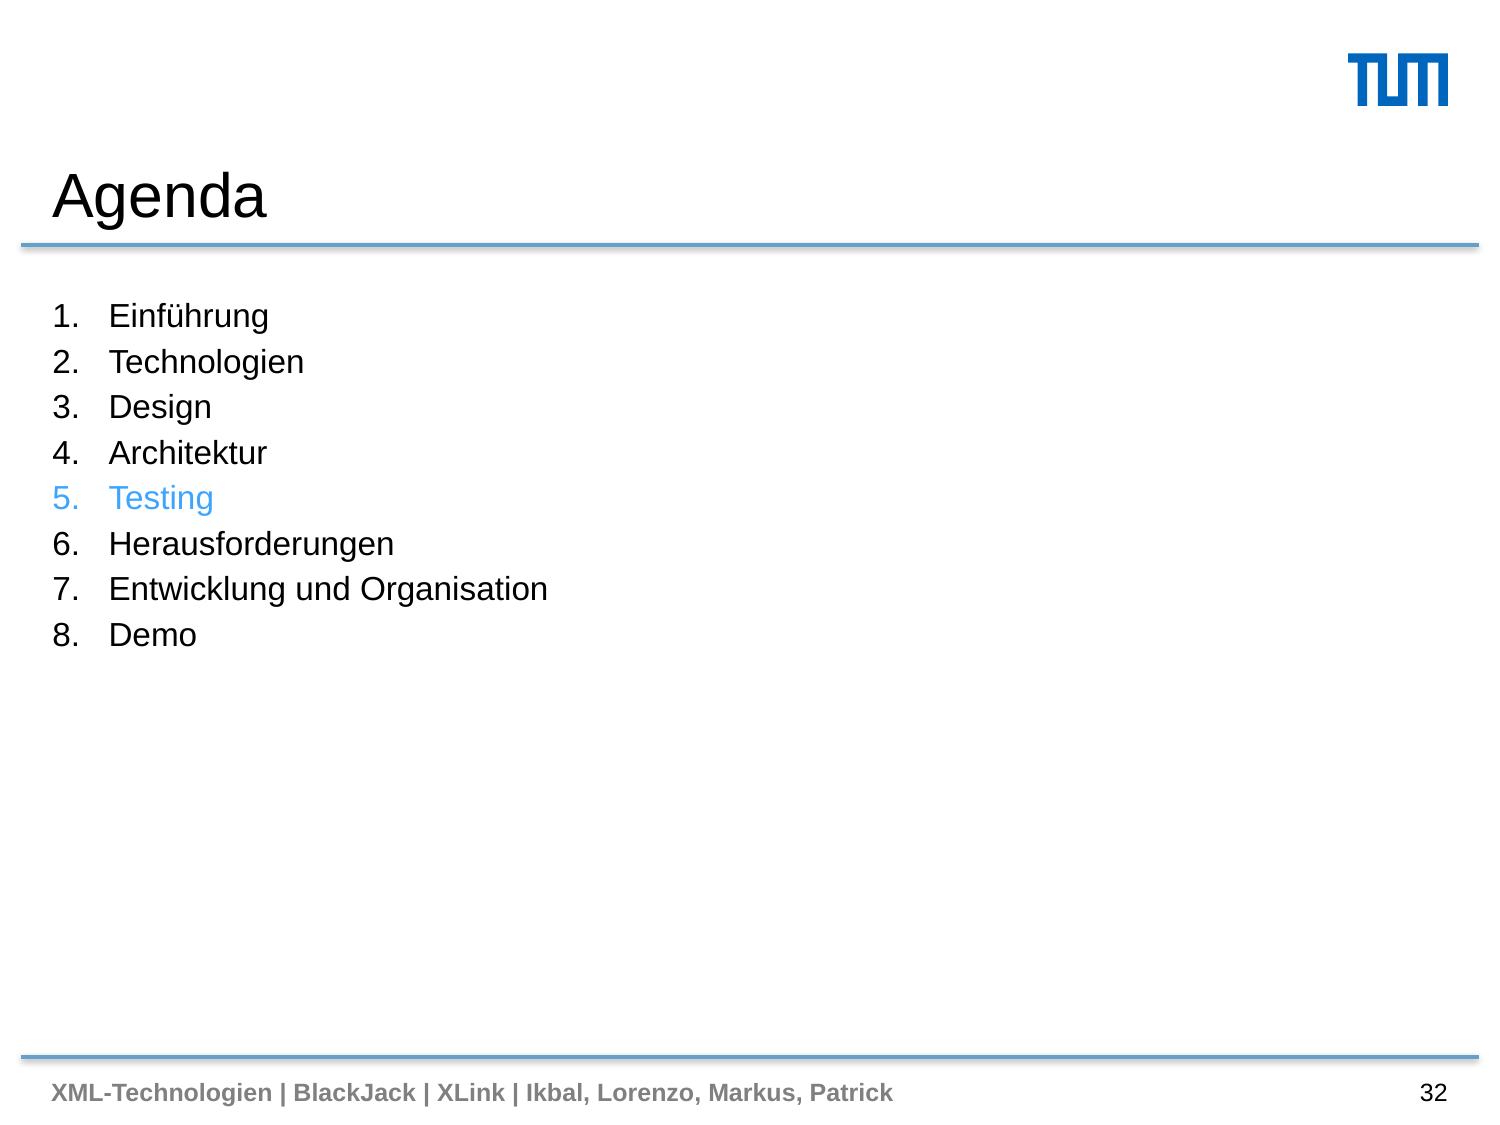

# Agenda
Einführung
Technologien
Design
Architektur
Testing
Herausforderungen
Entwicklung und Organisation
Demo

XML-Technologien | BlackJack | XLink | Ikbal, Lorenzo, Markus, Patrick
32